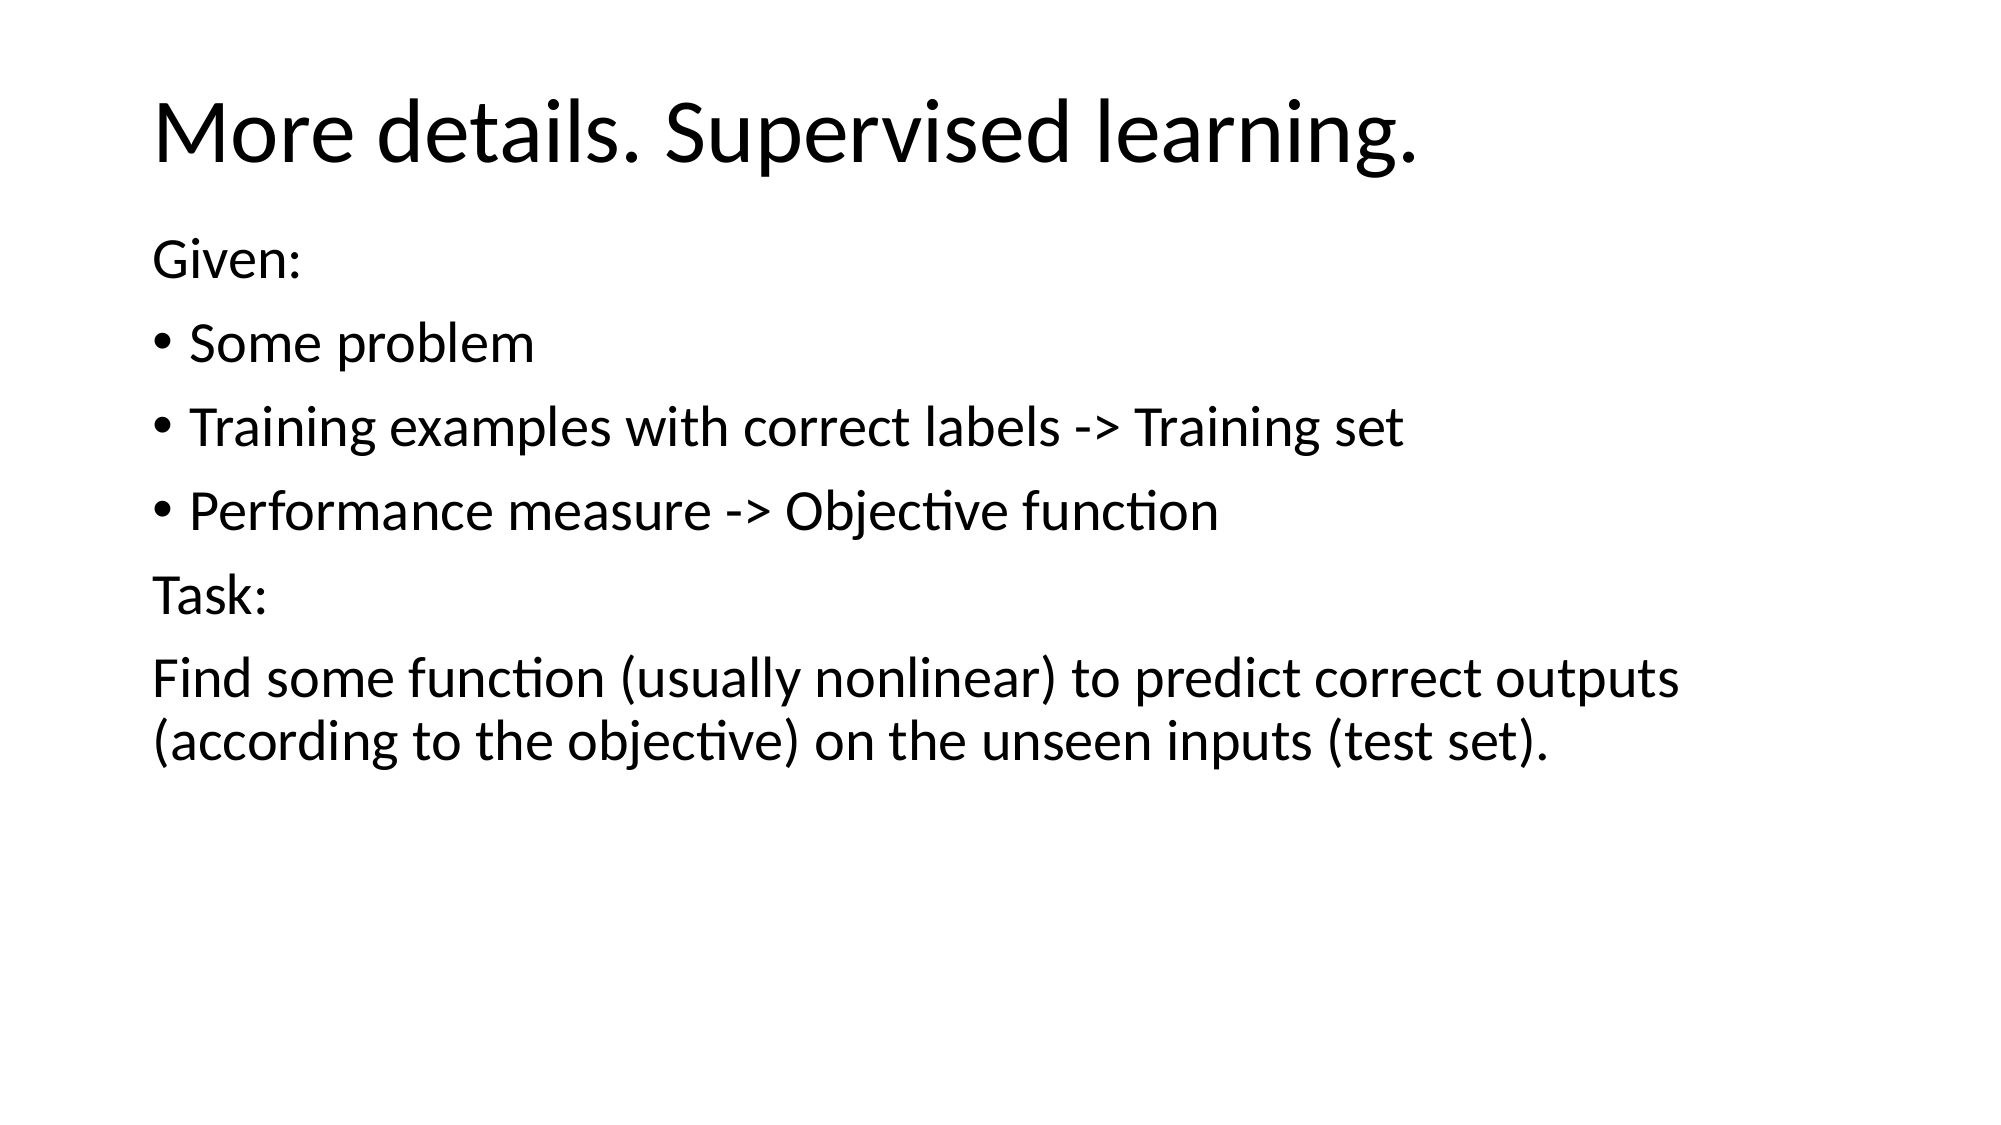

# More details. Supervised learning.
Given:
Some problem
Training examples with correct labels -> Training set
Performance measure -> Objective function
Task:
Find some function (usually nonlinear) to predict correct outputs (according to the objective) on the unseen inputs (test set).